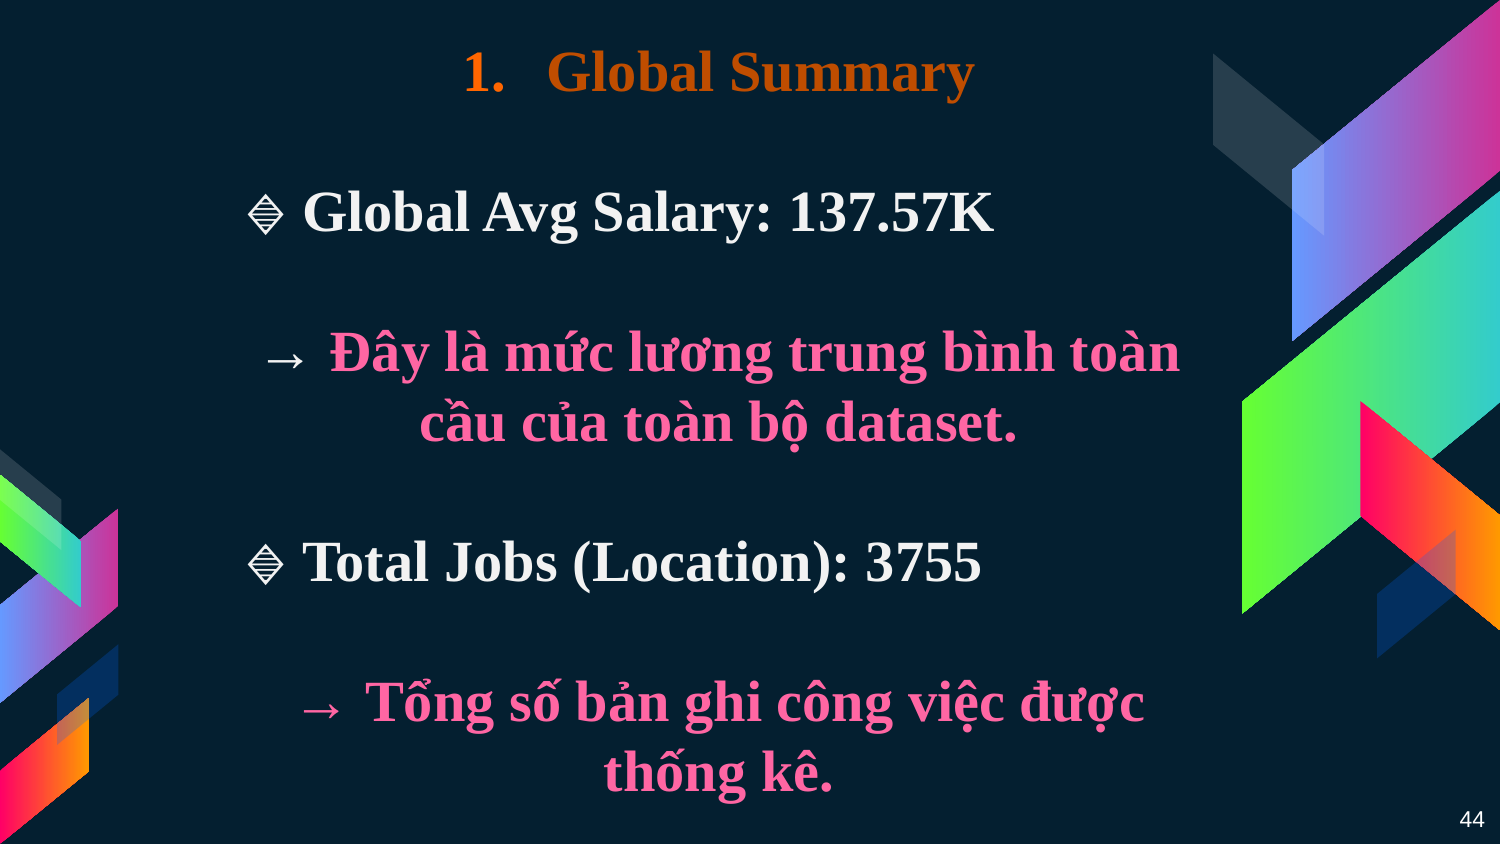

Global Summary

🔹 Global Avg Salary: 137.57K

→ Đây là mức lương trung bình toàn cầu của toàn bộ dataset.

🔹 Total Jobs (Location): 3755

→ Tổng số bản ghi công việc được thống kê.
44